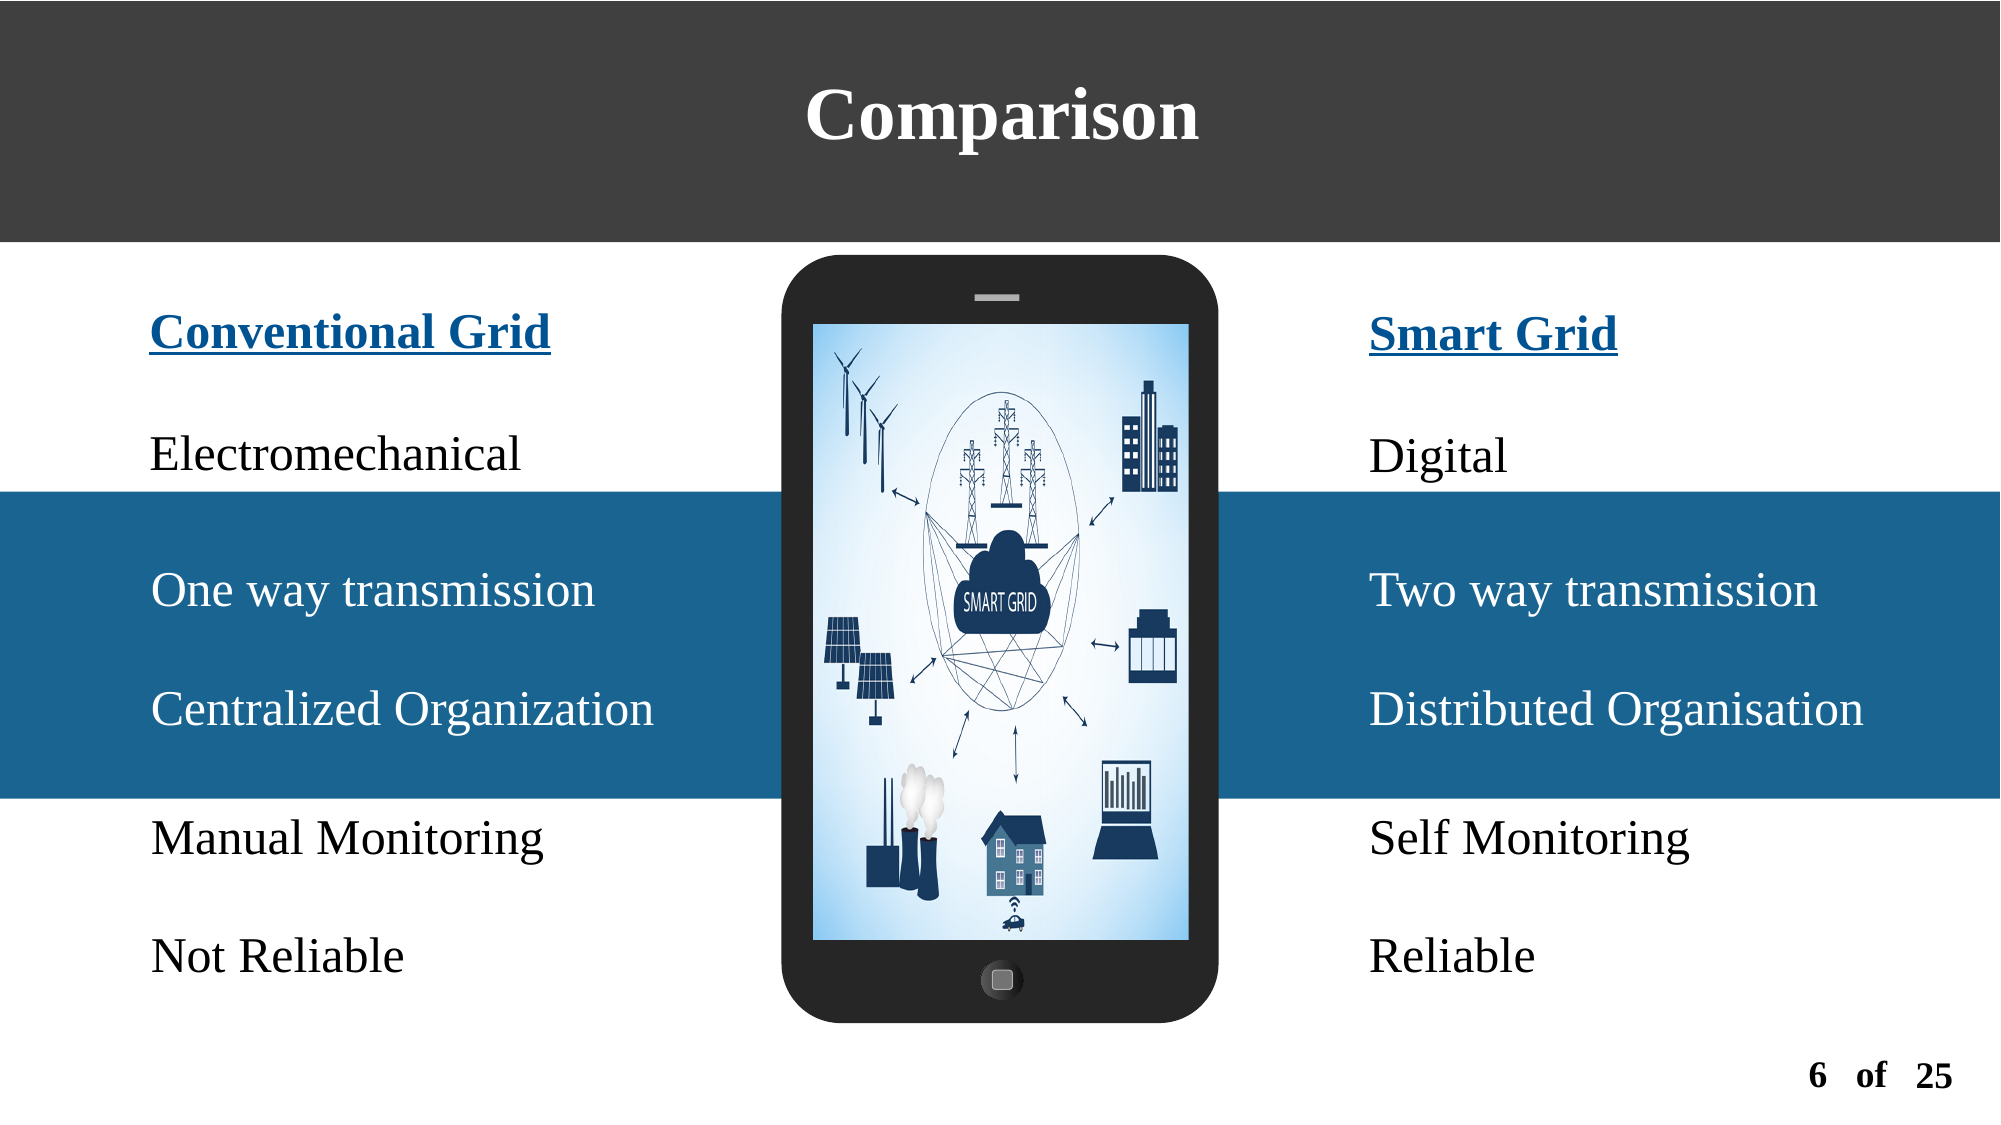

Comparison
Conventional Grid
Smart Grid

Electromechanical
Digital
One way transmission
Two way transmission
Centralized Organization
Distributed Organisation
Manual Monitoring
Self Monitoring

Not Reliable
Reliable
6   of
25